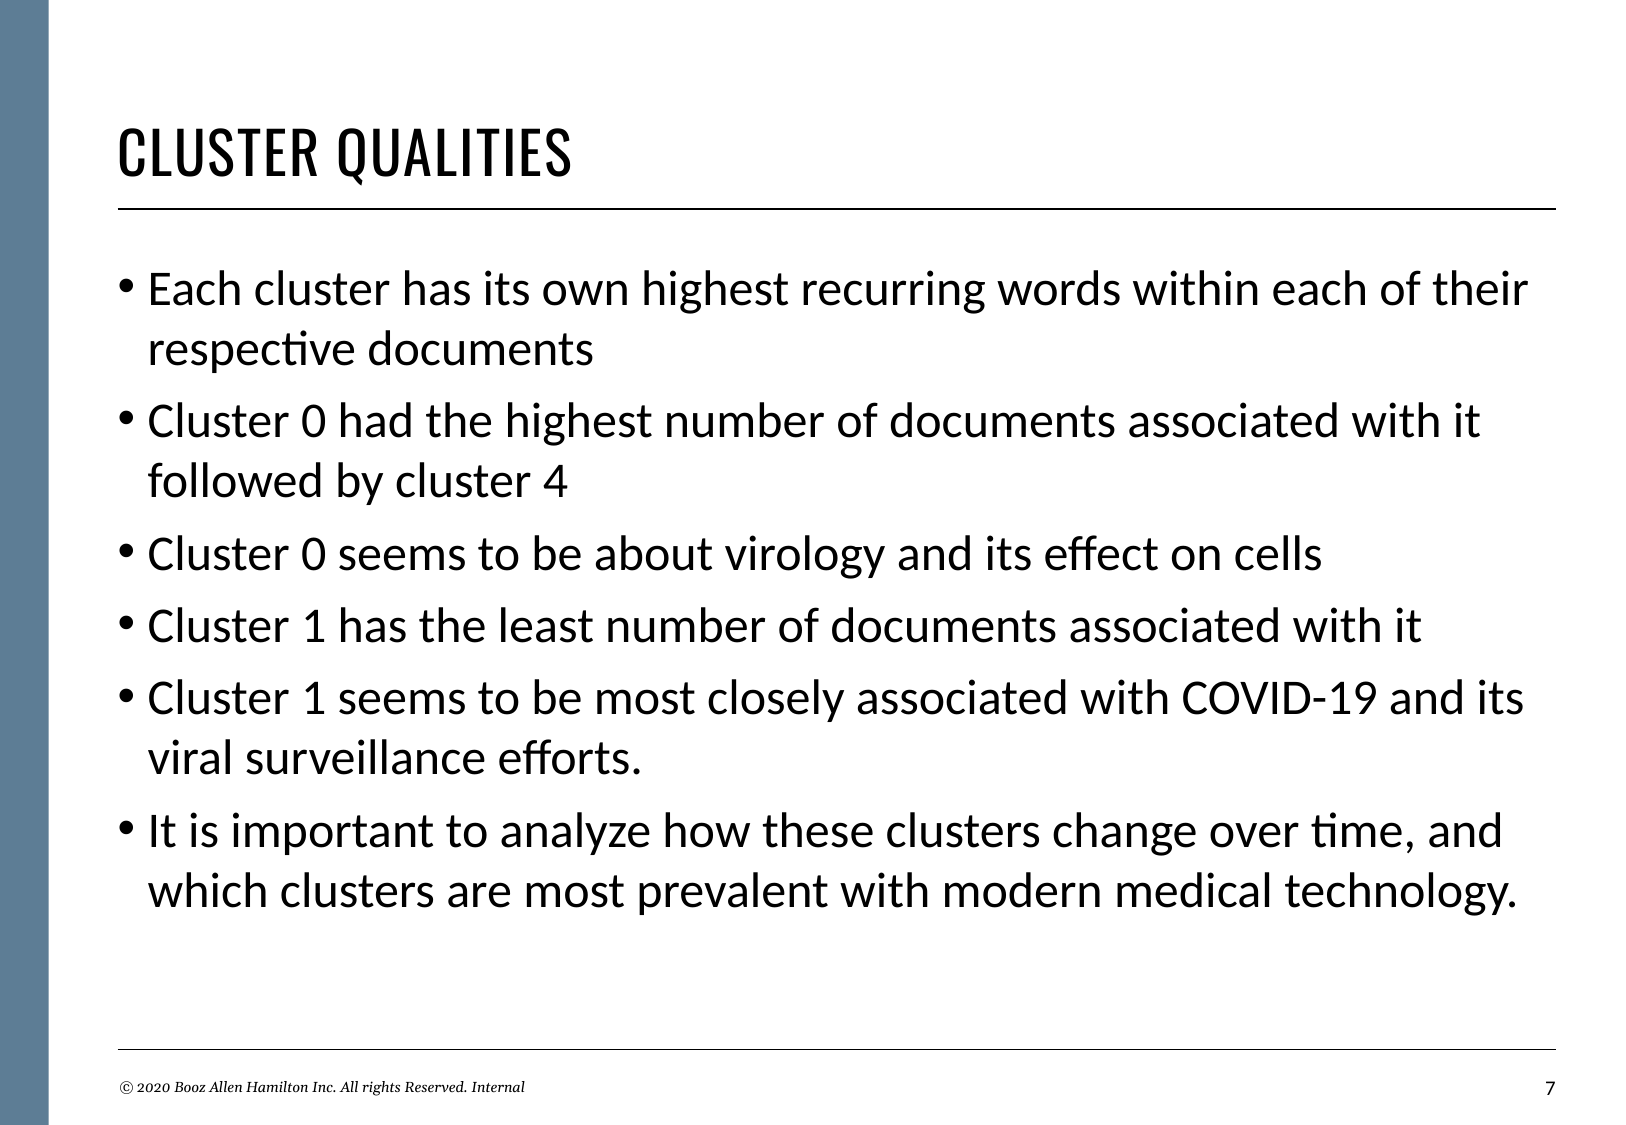

# Cluster qualities
Each cluster has its own highest recurring words within each of their respective documents
Cluster 0 had the highest number of documents associated with it followed by cluster 4
Cluster 0 seems to be about virology and its effect on cells
Cluster 1 has the least number of documents associated with it
Cluster 1 seems to be most closely associated with COVID-19 and its viral surveillance efforts.
It is important to analyze how these clusters change over time, and which clusters are most prevalent with modern medical technology.

© 2020 Booz Allen Hamilton Inc. All rights Reserved. Internal
7